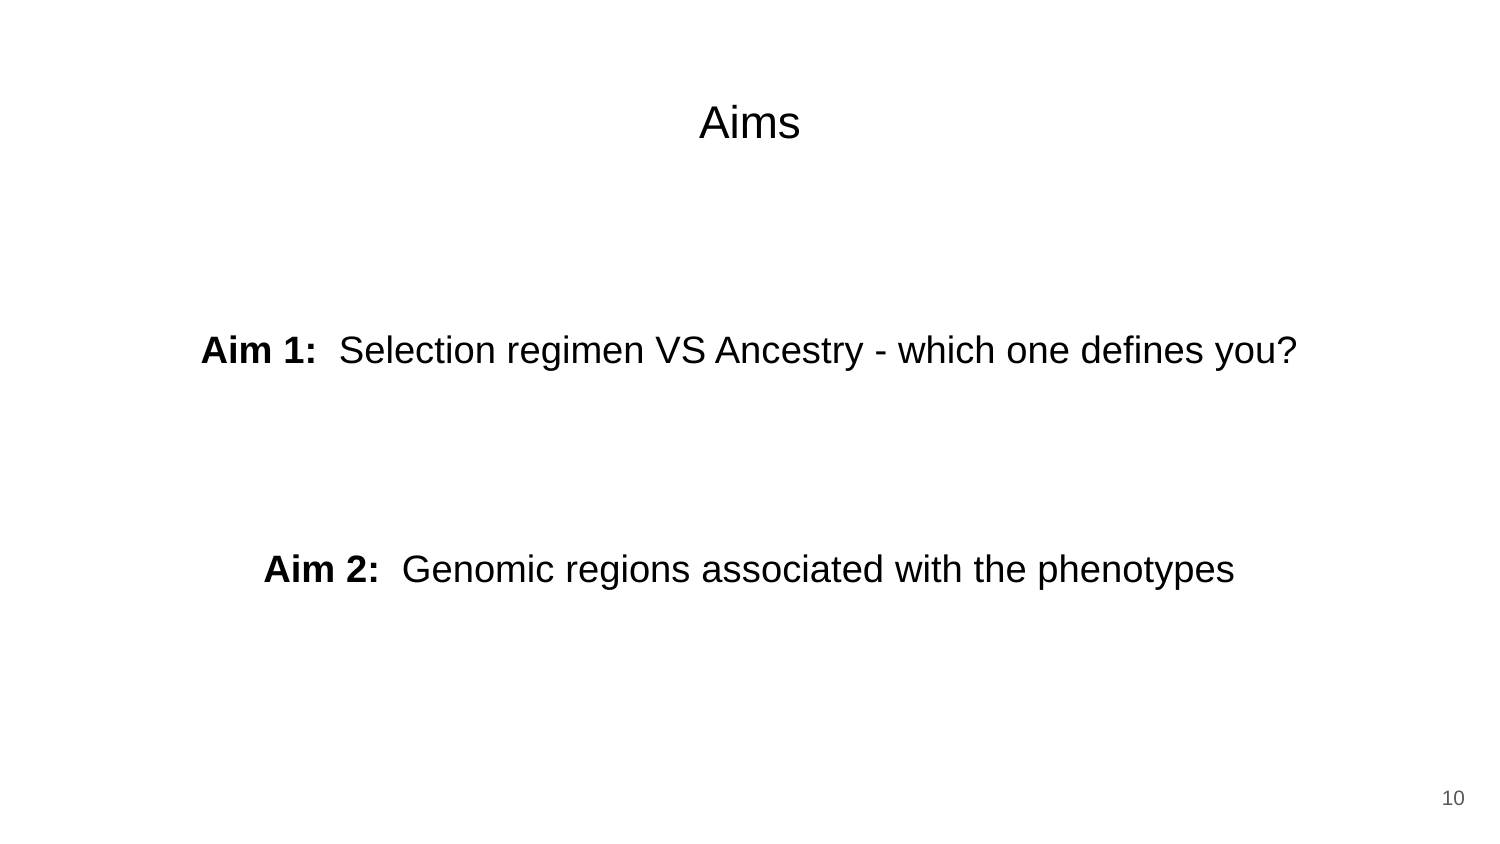

# Aims

Aim 1:  Selection regimen VS Ancestry - which one defines you?

Aim 2:  Genomic regions associated with the phenotypes
10